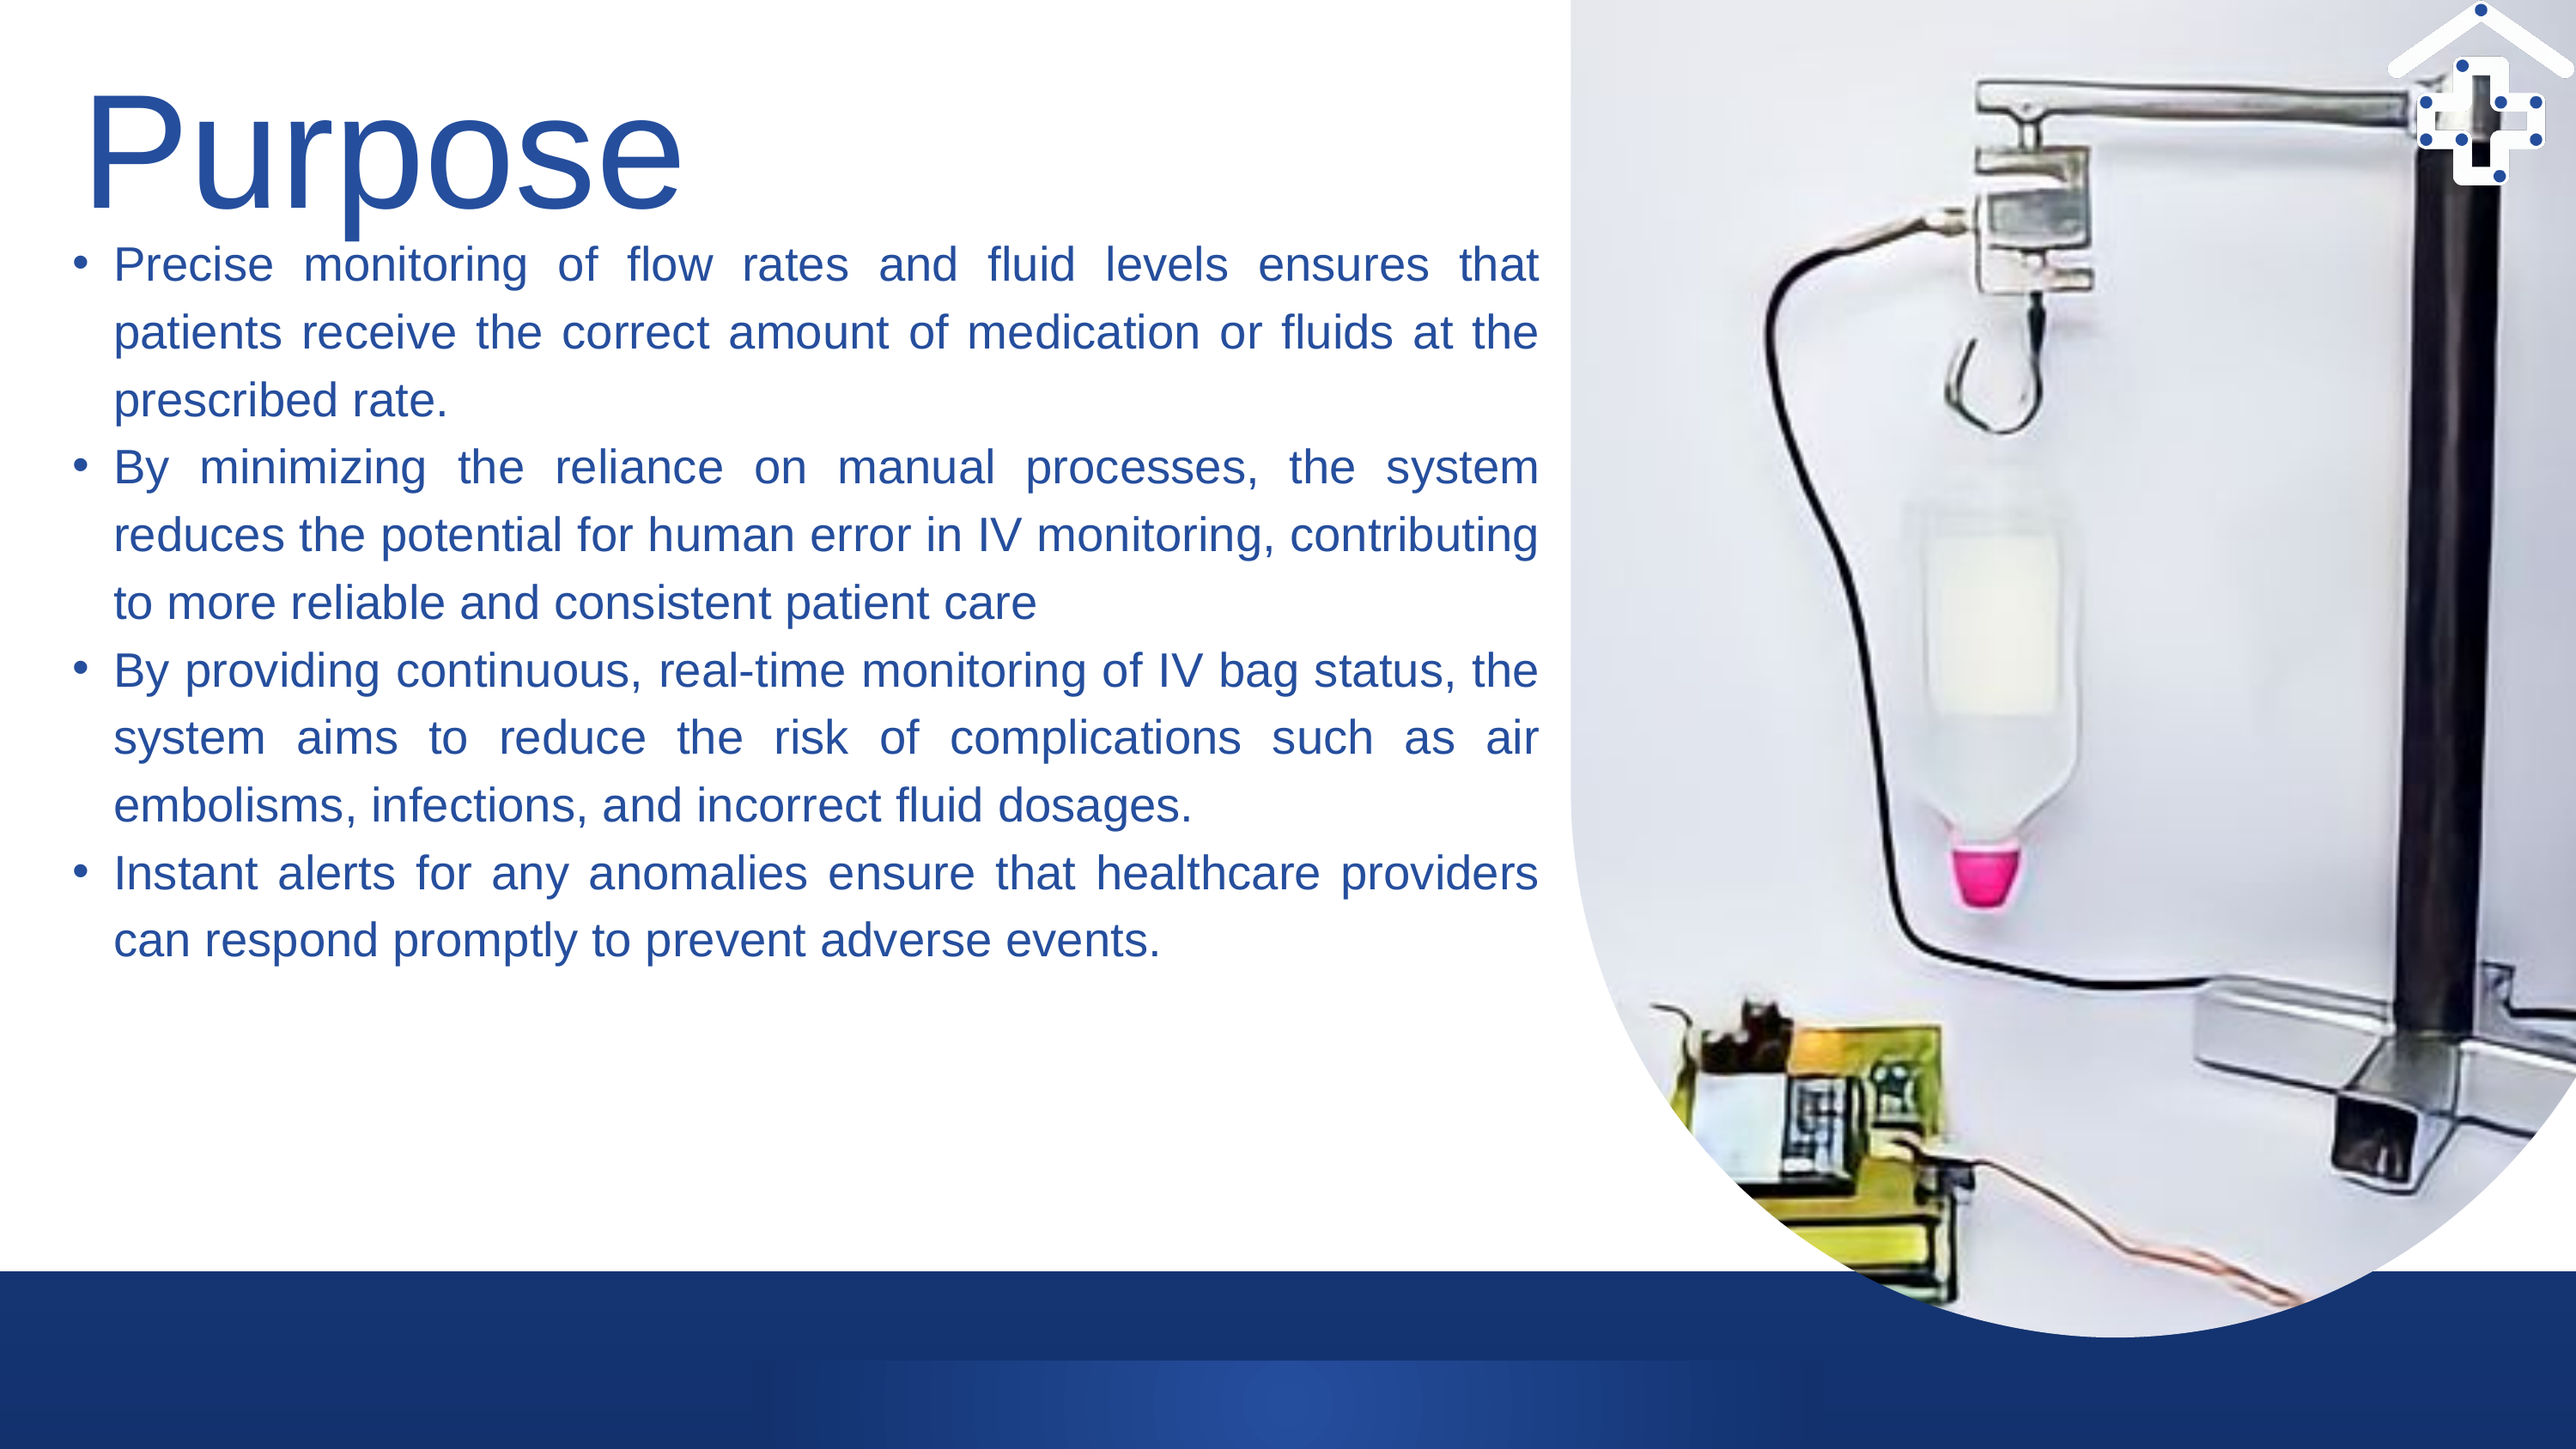

Purpose
Precise monitoring of flow rates and fluid levels ensures that patients receive the correct amount of medication or fluids at the prescribed rate.
By minimizing the reliance on manual processes, the system reduces the potential for human error in IV monitoring, contributing to more reliable and consistent patient care
By providing continuous, real-time monitoring of IV bag status, the system aims to reduce the risk of complications such as air embolisms, infections, and incorrect fluid dosages.
Instant alerts for any anomalies ensure that healthcare providers can respond promptly to prevent adverse events.